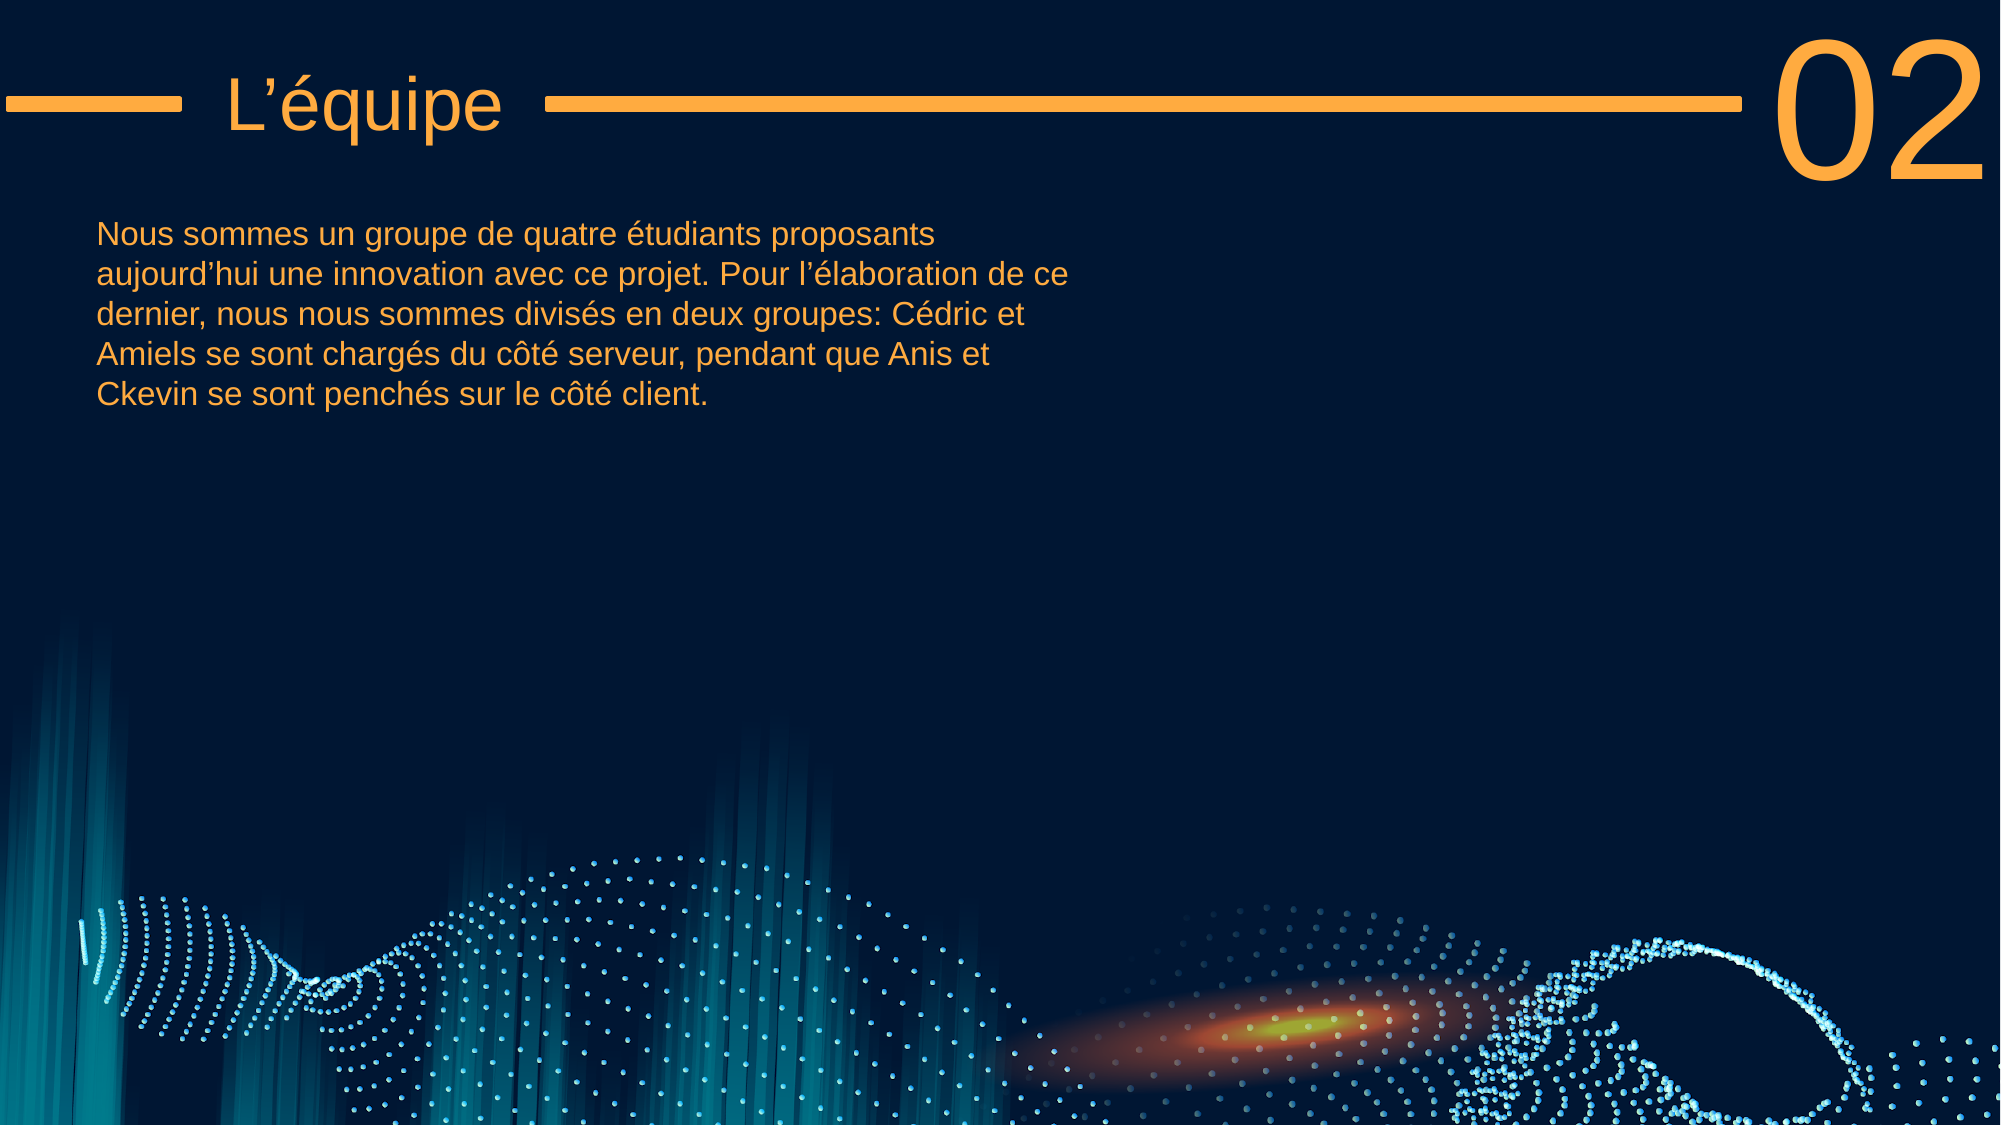

02
L’équipe

Nous sommes un groupe de quatre étudiants proposants aujourd’hui une innovation avec ce projet. Pour l’élaboration de ce dernier, nous nous sommes divisés en deux groupes: Cédric et Amiels se sont chargés du côté serveur, pendant que Anis et Ckevin se sont penchés sur le côté client.